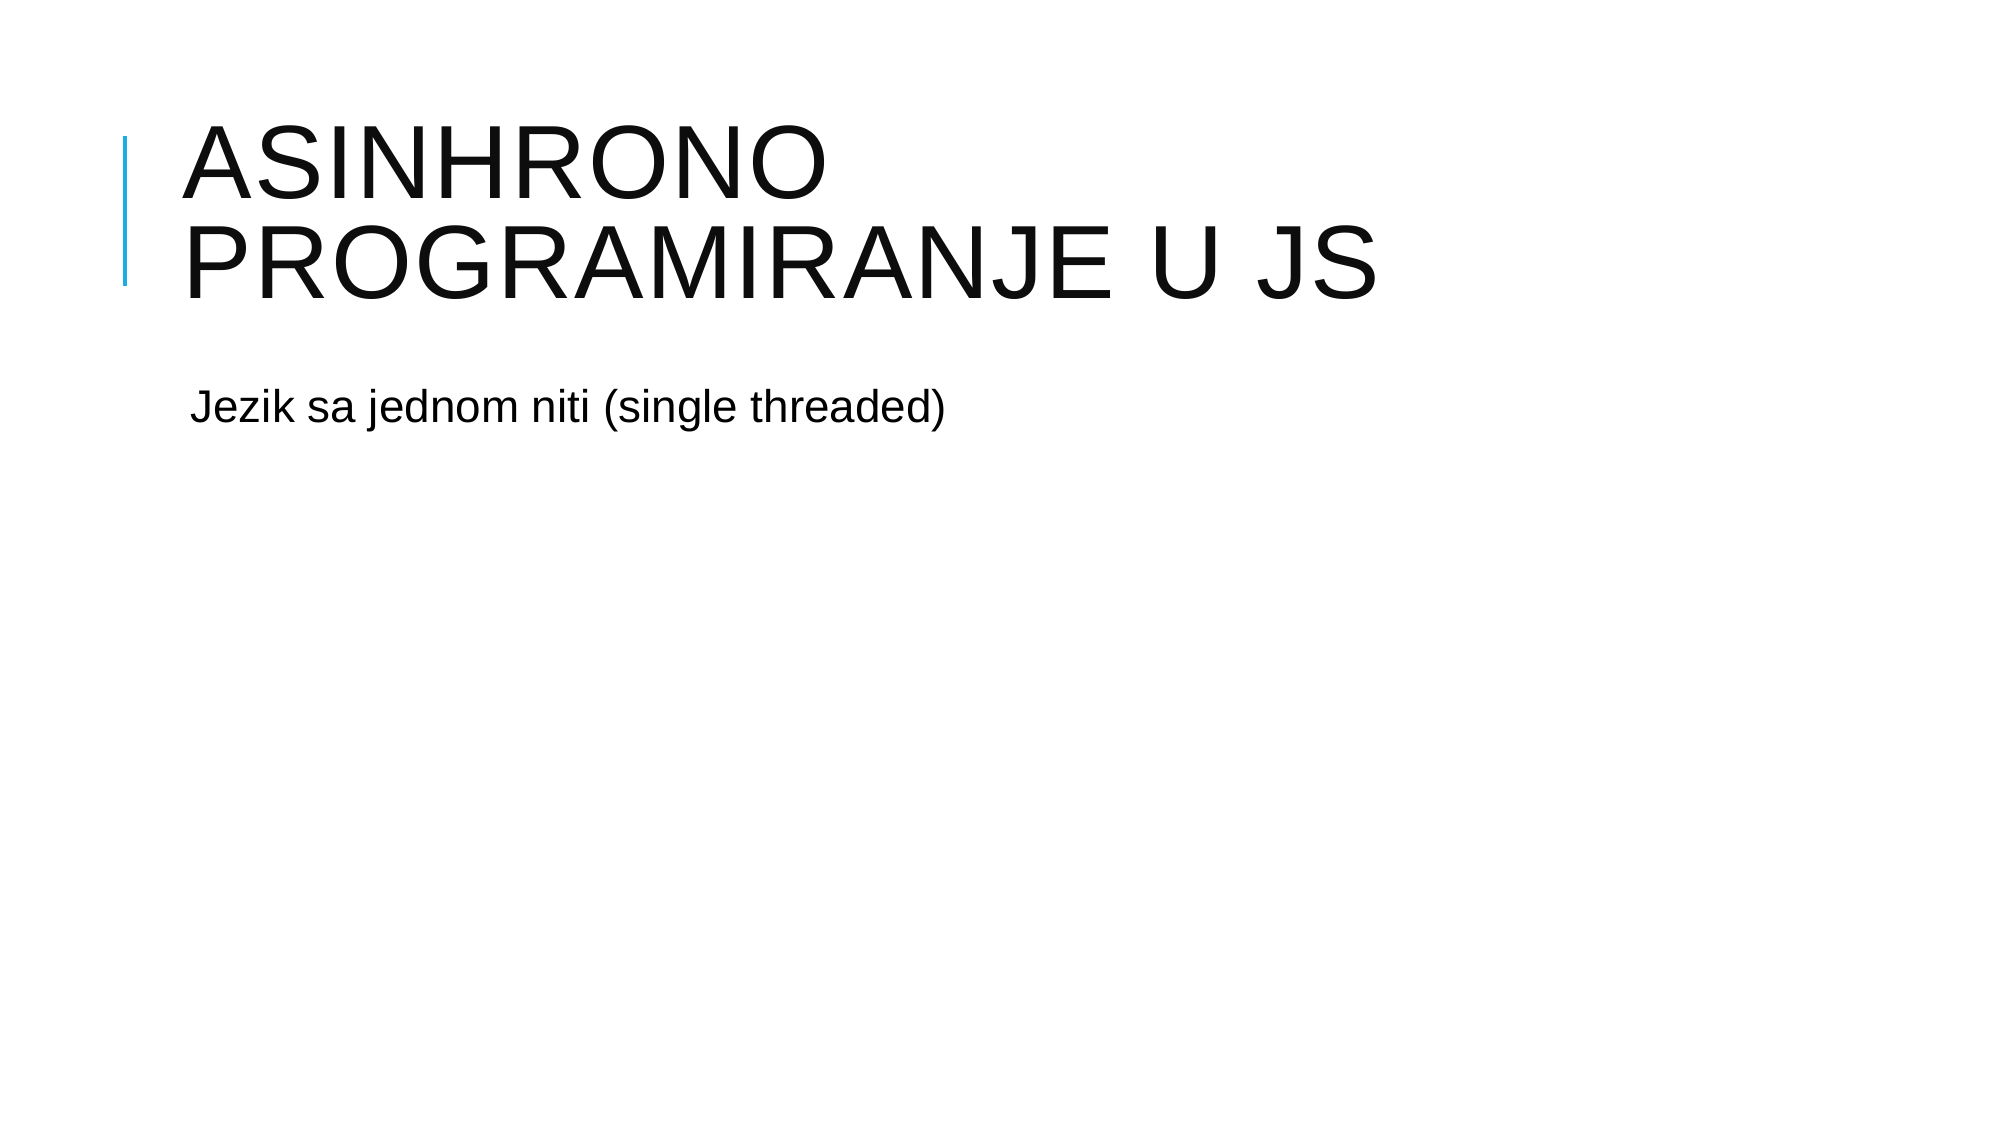

# Asinhrono programiranje u js
Jezik sa jednom niti (single threaded)